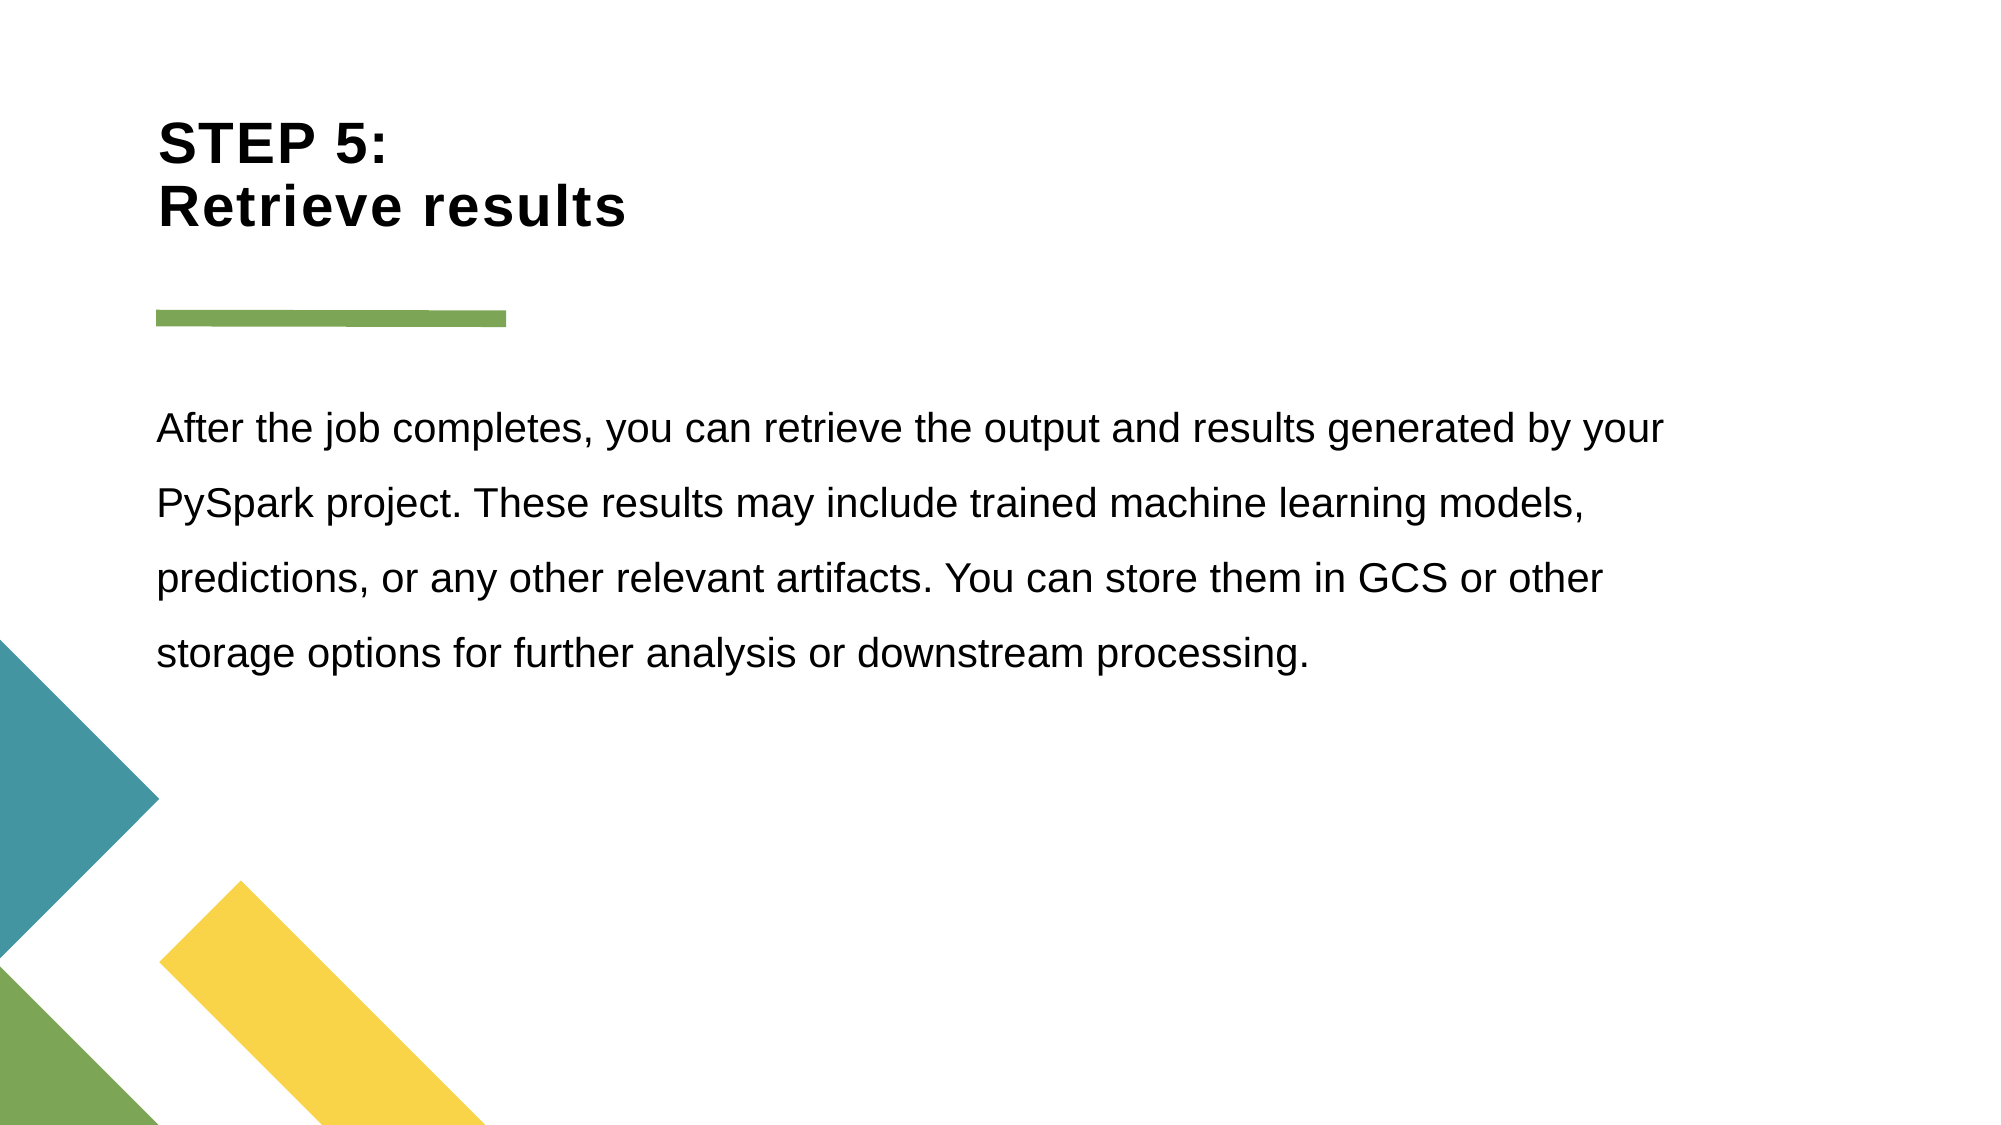

# STEP 5: Retrieve results
After the job completes, you can retrieve the output and results generated by your PySpark project. These results may include trained machine learning models, predictions, or any other relevant artifacts. You can store them in GCS or other storage options for further analysis or downstream processing.